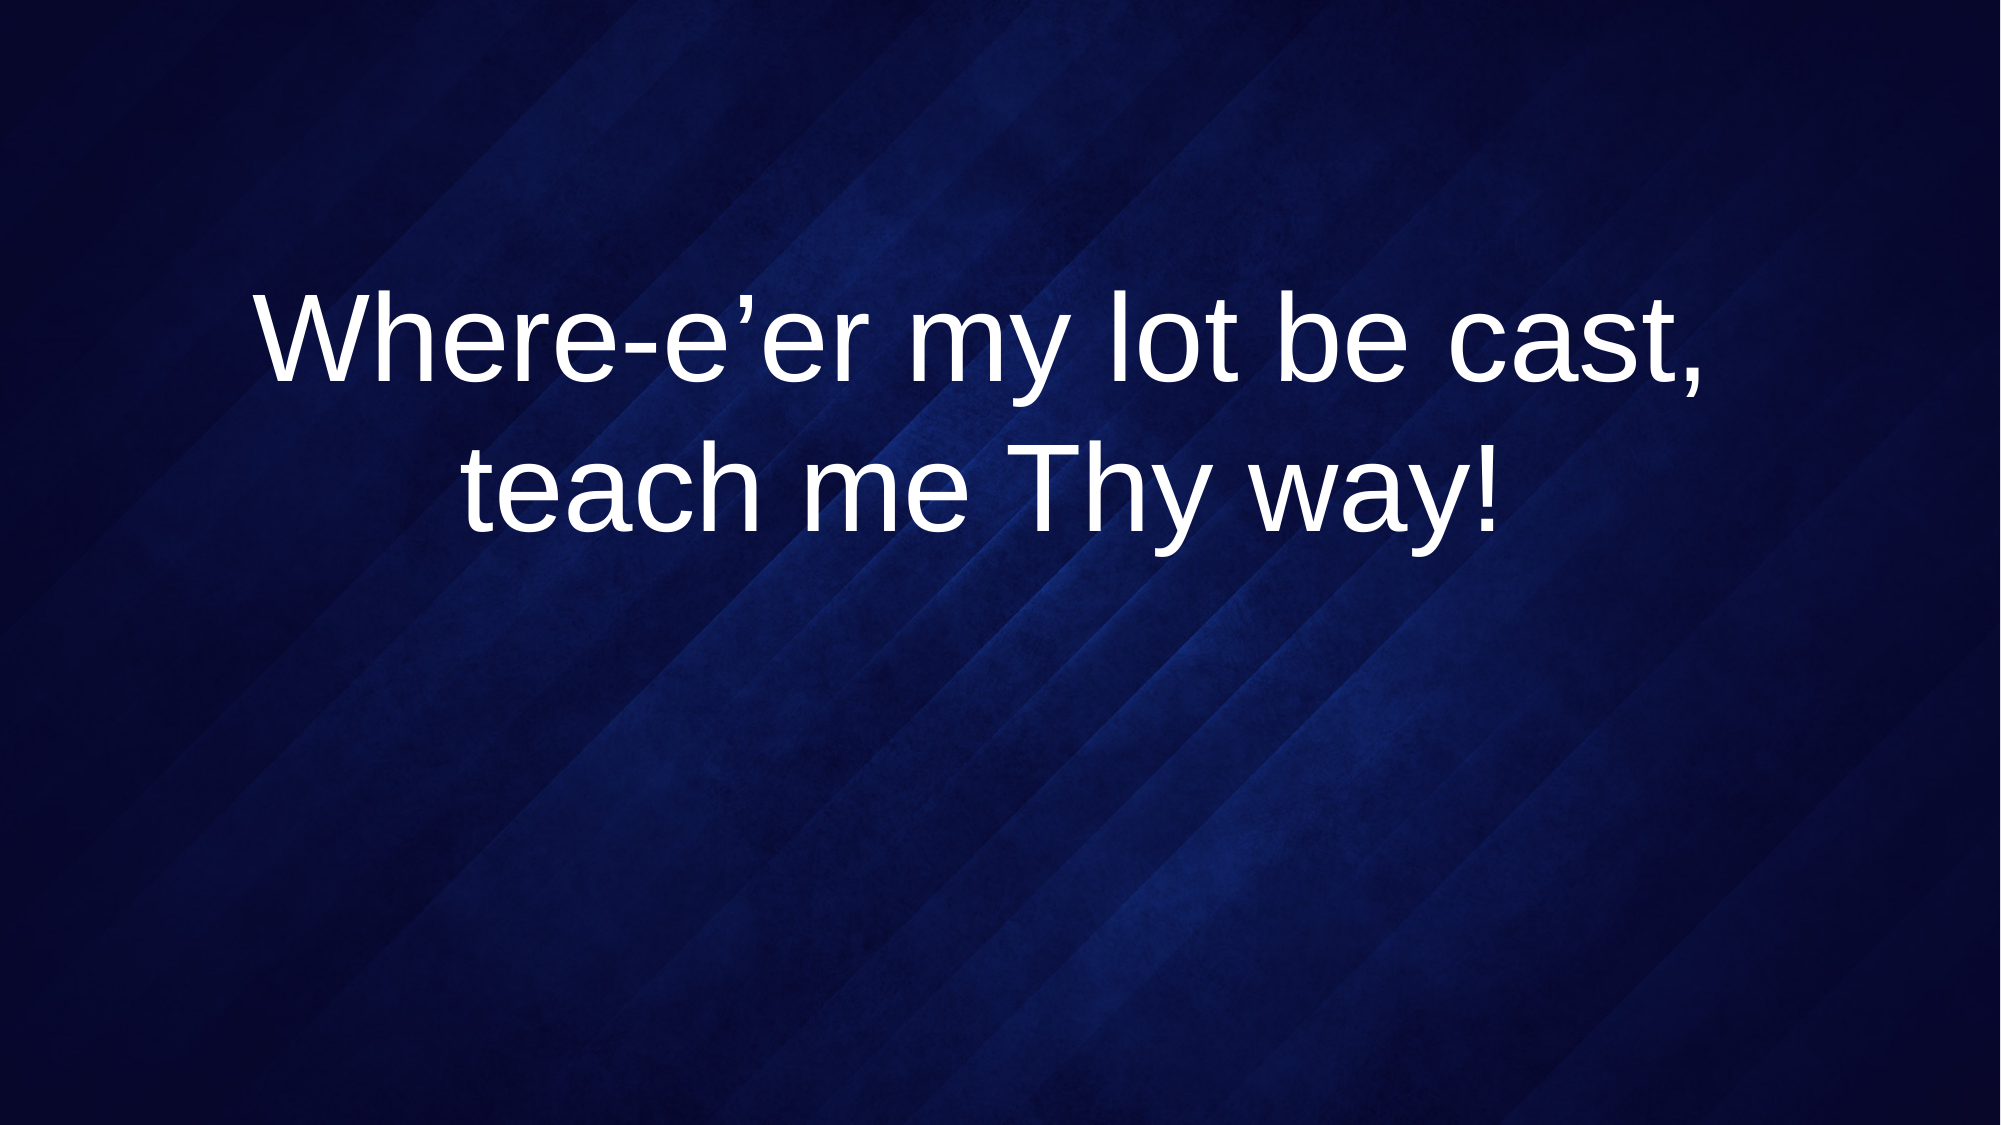

# Where-e’er my lot be cast, teach me Thy way!